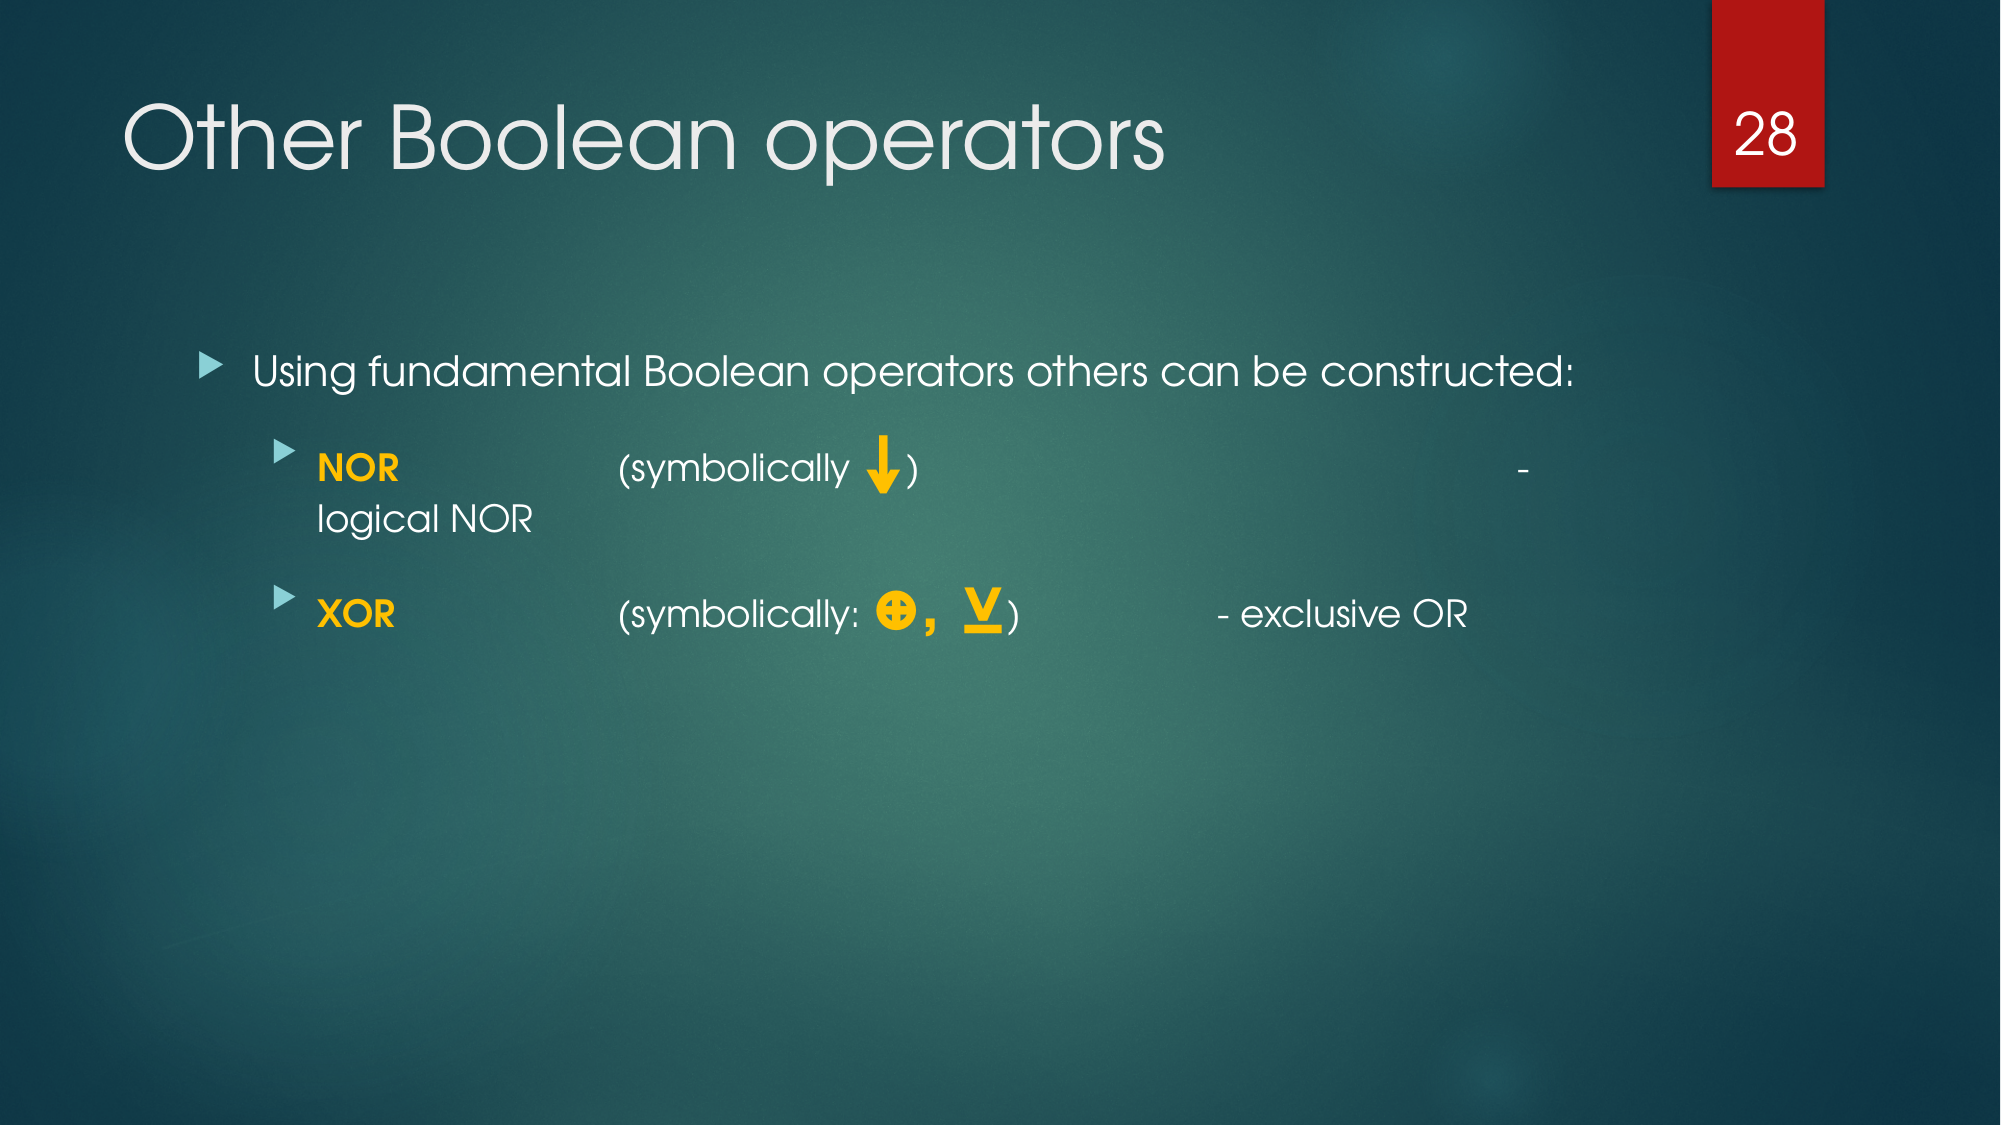

28
# Other Boolean operators
Using fundamental Boolean operators others can be constructed:
NOR		(symbolically ↓)				- logical NOR
XOR		(symbolically: ⊕, ⊻)		- exclusive OR